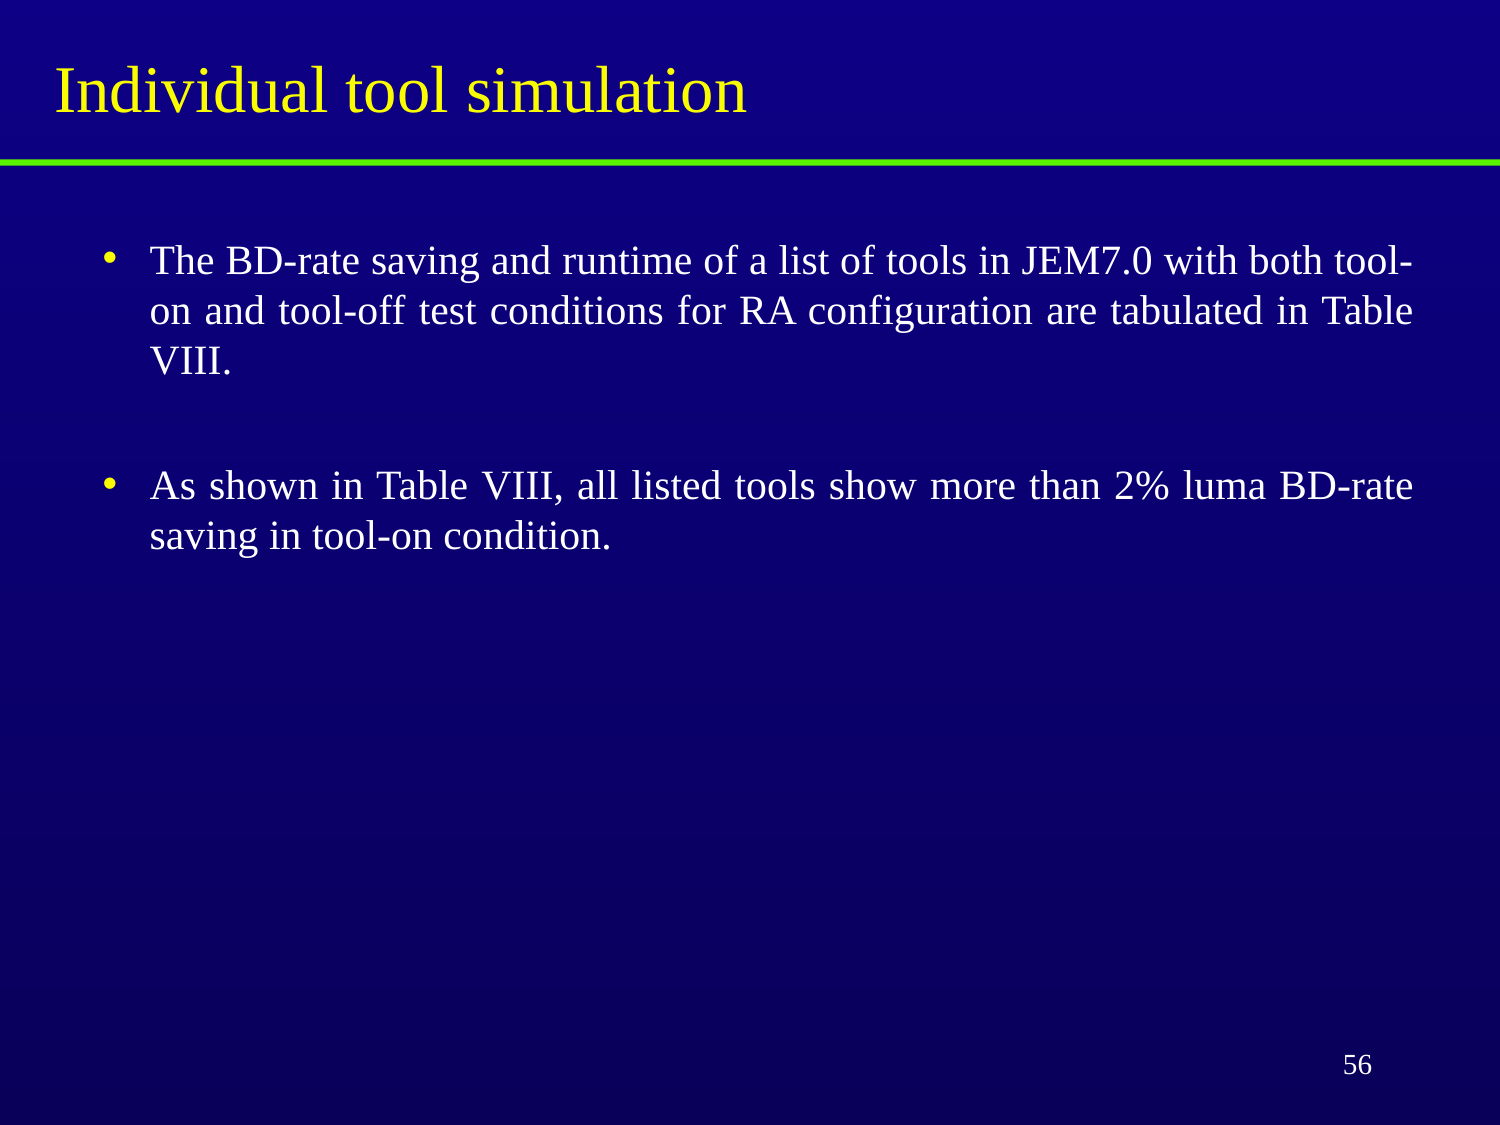

# Individual tool simulation
The BD-rate saving and runtime of a list of tools in JEM7.0 with both tool-on and tool-off test conditions for RA configuration are tabulated in Table VIII.

As shown in Table VIII, all listed tools show more than 2% luma BD-rate saving in tool-on condition.

56